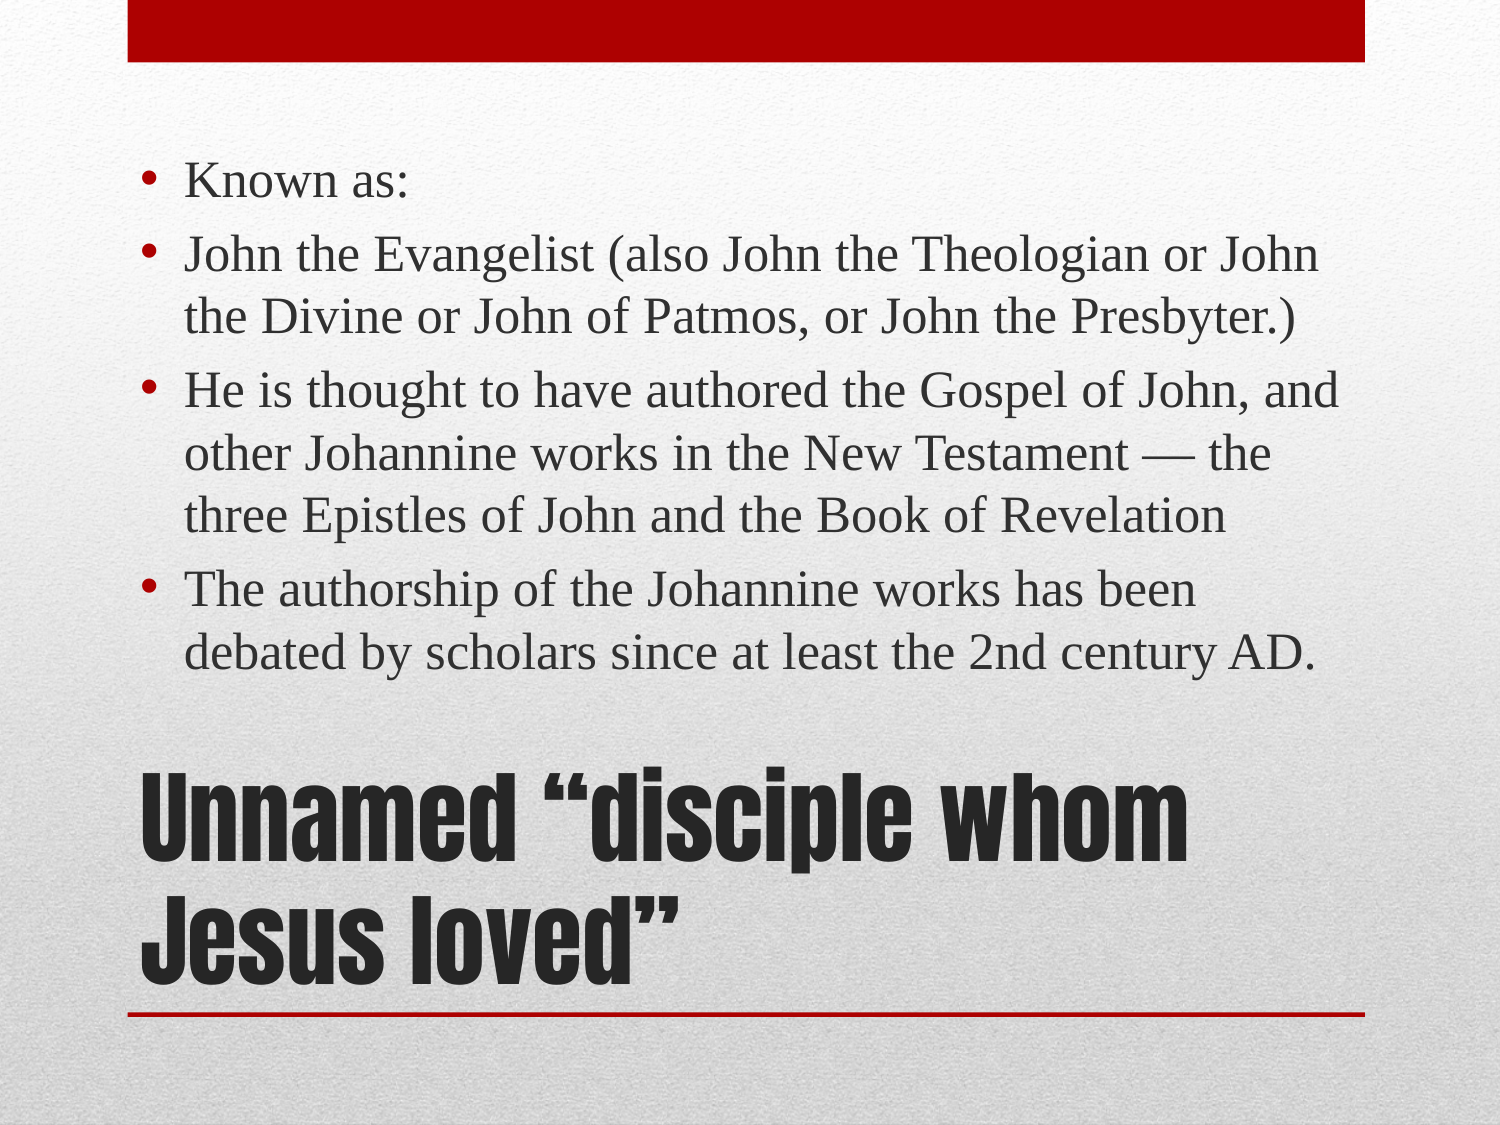

Known as:
John the Evangelist (also John the Theologian or John the Divine or John of Patmos, or John the Presbyter.)
He is thought to have authored the Gospel of John, and other Johannine works in the New Testament — the three Epistles of John and the Book of Revelation
The authorship of the Johannine works has been debated by scholars since at least the 2nd century AD.
# Unnamed “disciple whom Jesus loved”